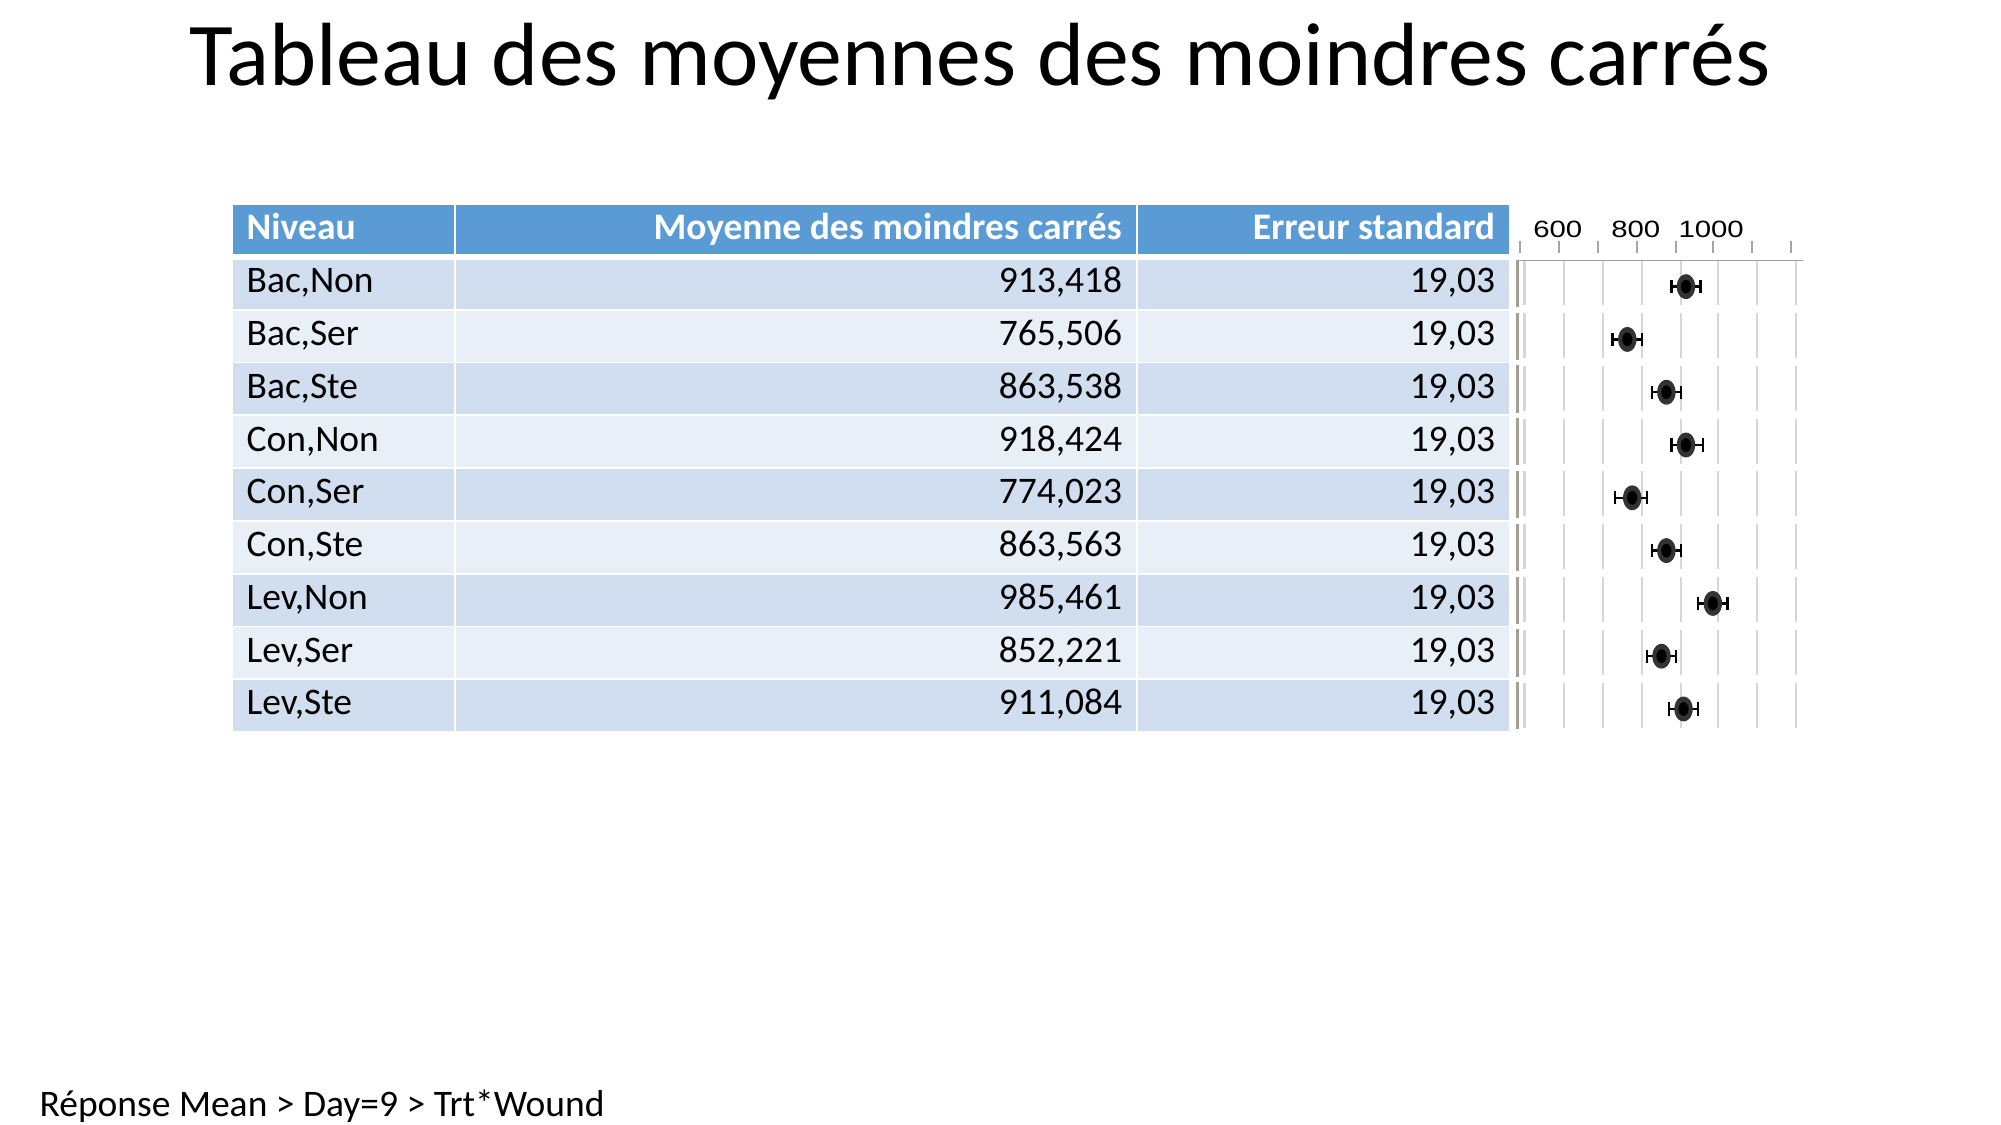

# Tableau des moyennes des moindres carrés
| Niveau | Moyenne des moindres carrés | Erreur standard |  |
| --- | --- | --- | --- |
| Bac,Non | 913,418 | 19,03 |  |
| Bac,Ser | 765,506 | 19,03 |  |
| Bac,Ste | 863,538 | 19,03 |  |
| Con,Non | 918,424 | 19,03 |  |
| Con,Ser | 774,023 | 19,03 |  |
| Con,Ste | 863,563 | 19,03 |  |
| Lev,Non | 985,461 | 19,03 |  |
| Lev,Ser | 852,221 | 19,03 |  |
| Lev,Ste | 911,084 | 19,03 |  |
Réponse Mean > Day=9 > Trt*Wound